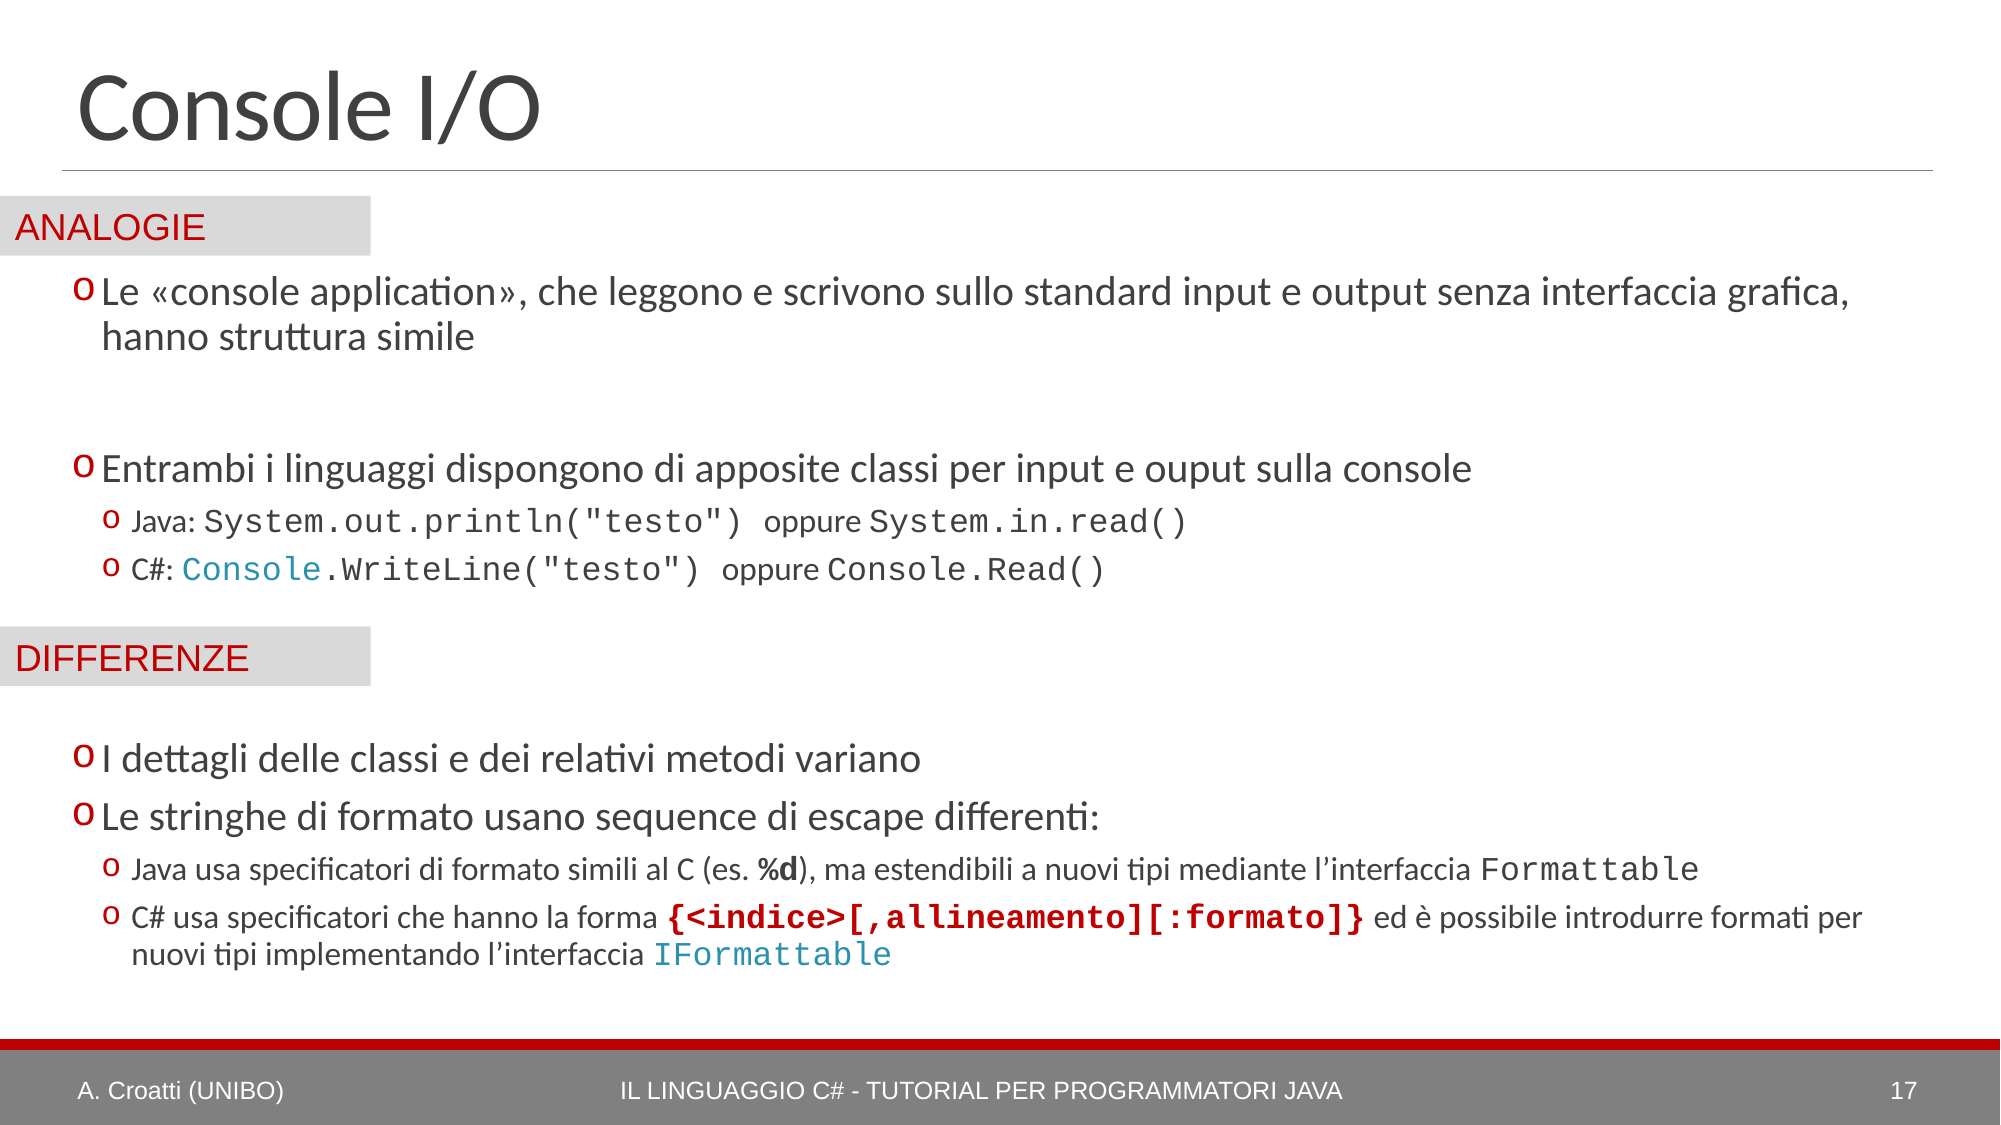

# Console I/O
Le «console application», che leggono e scrivono sullo standard input e output senza interfaccia grafica, hanno struttura simile

Entrambi i linguaggi dispongono di apposite classi per input e ouput sulla console
Java: System.out.println("testo") oppure System.in.read()
C#: Console.WriteLine("testo") oppure Console.Read()
I dettagli delle classi e dei relativi metodi variano
Le stringhe di formato usano sequence di escape differenti:
Java usa specificatori di formato simili al C (es. %d), ma estendibili a nuovi tipi mediante l’interfaccia Formattable
C# usa specificatori che hanno la forma {<indice>[,allineamento][:formato]} ed è possibile introdurre formati per nuovi tipi implementando l’interfaccia IFormattable
A. Croatti (UNIBO)
Il Linguaggio C# - Tutorial per Programmatori Java
17